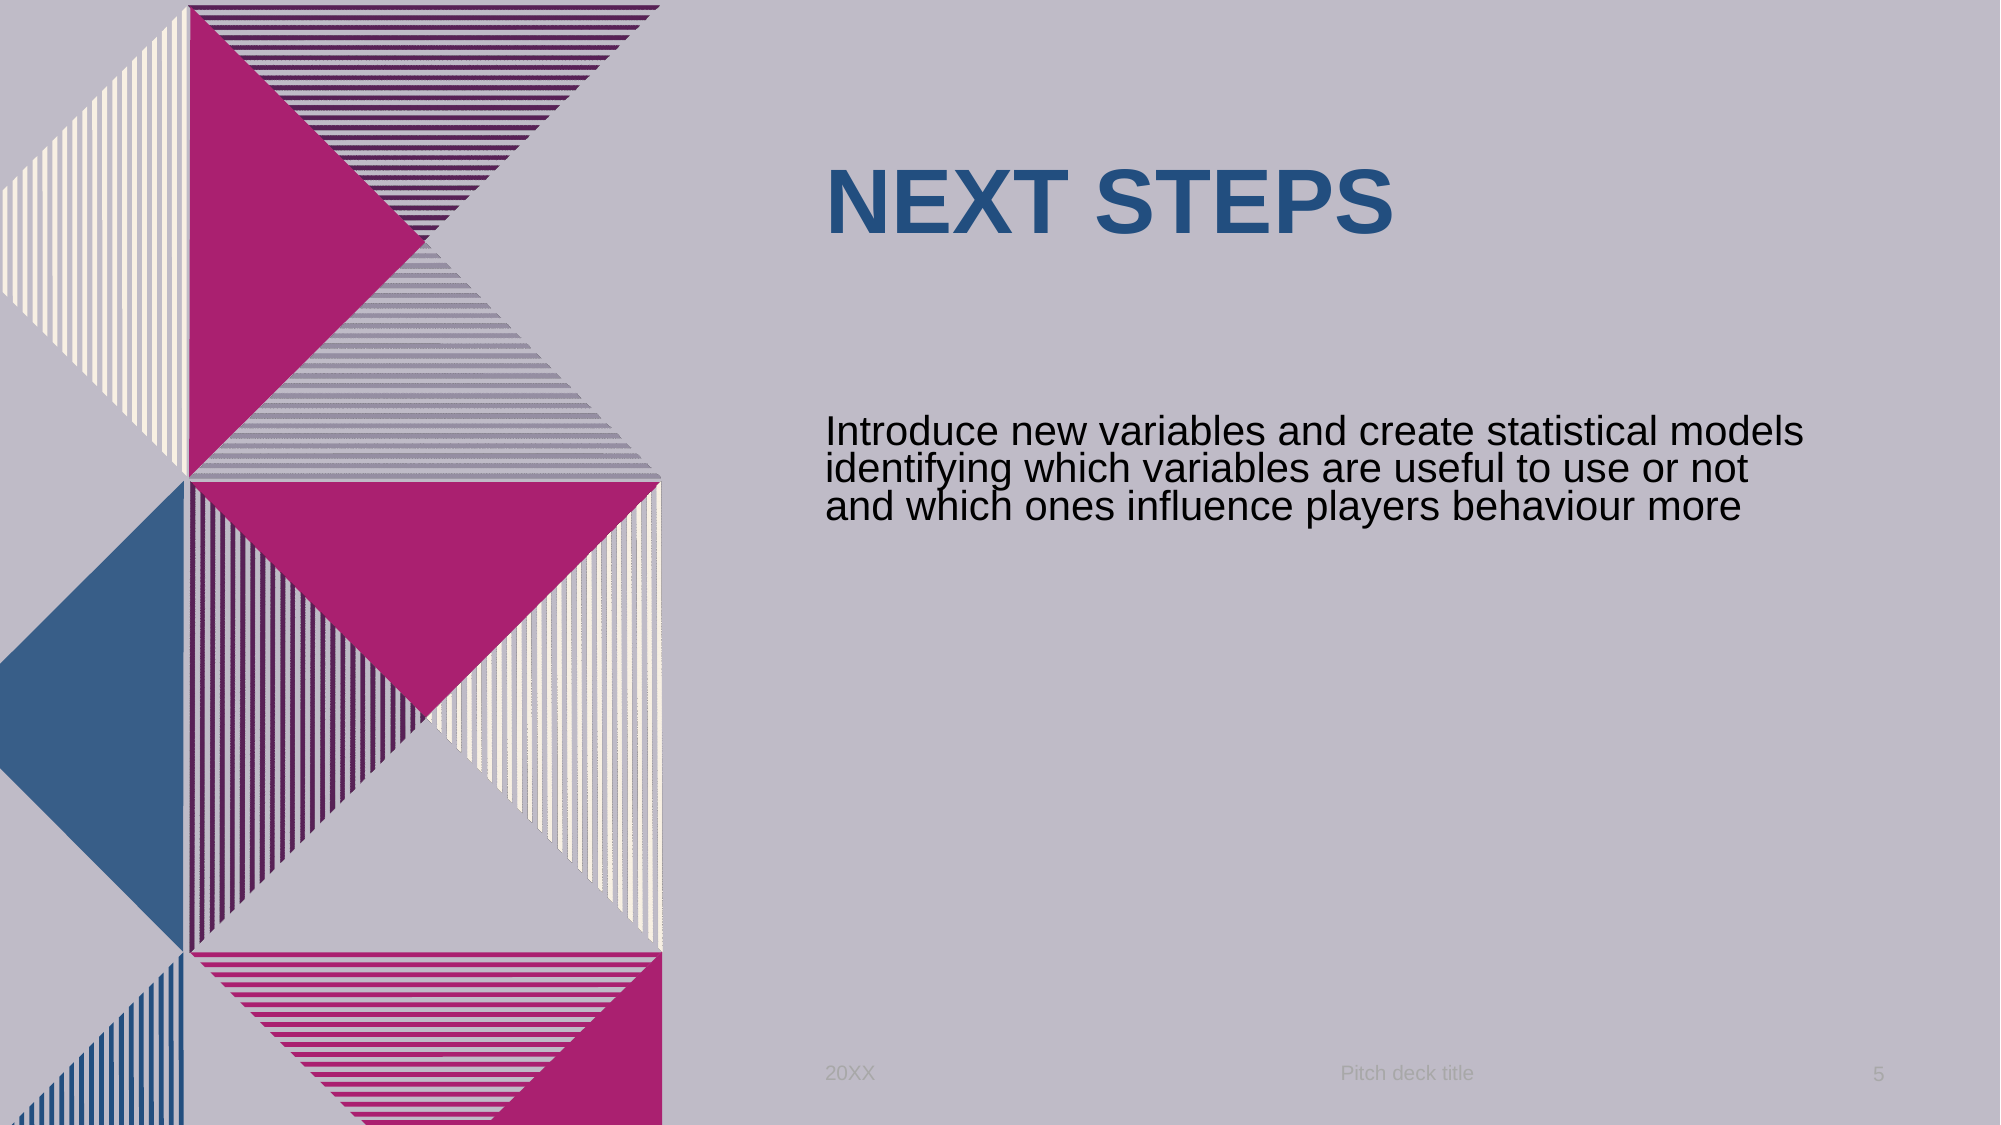

# Next steps

Introduce new variables and create statistical models identifying which variables are useful to use or not and which ones influence players behaviour more

Pitch deck title
20XX
5